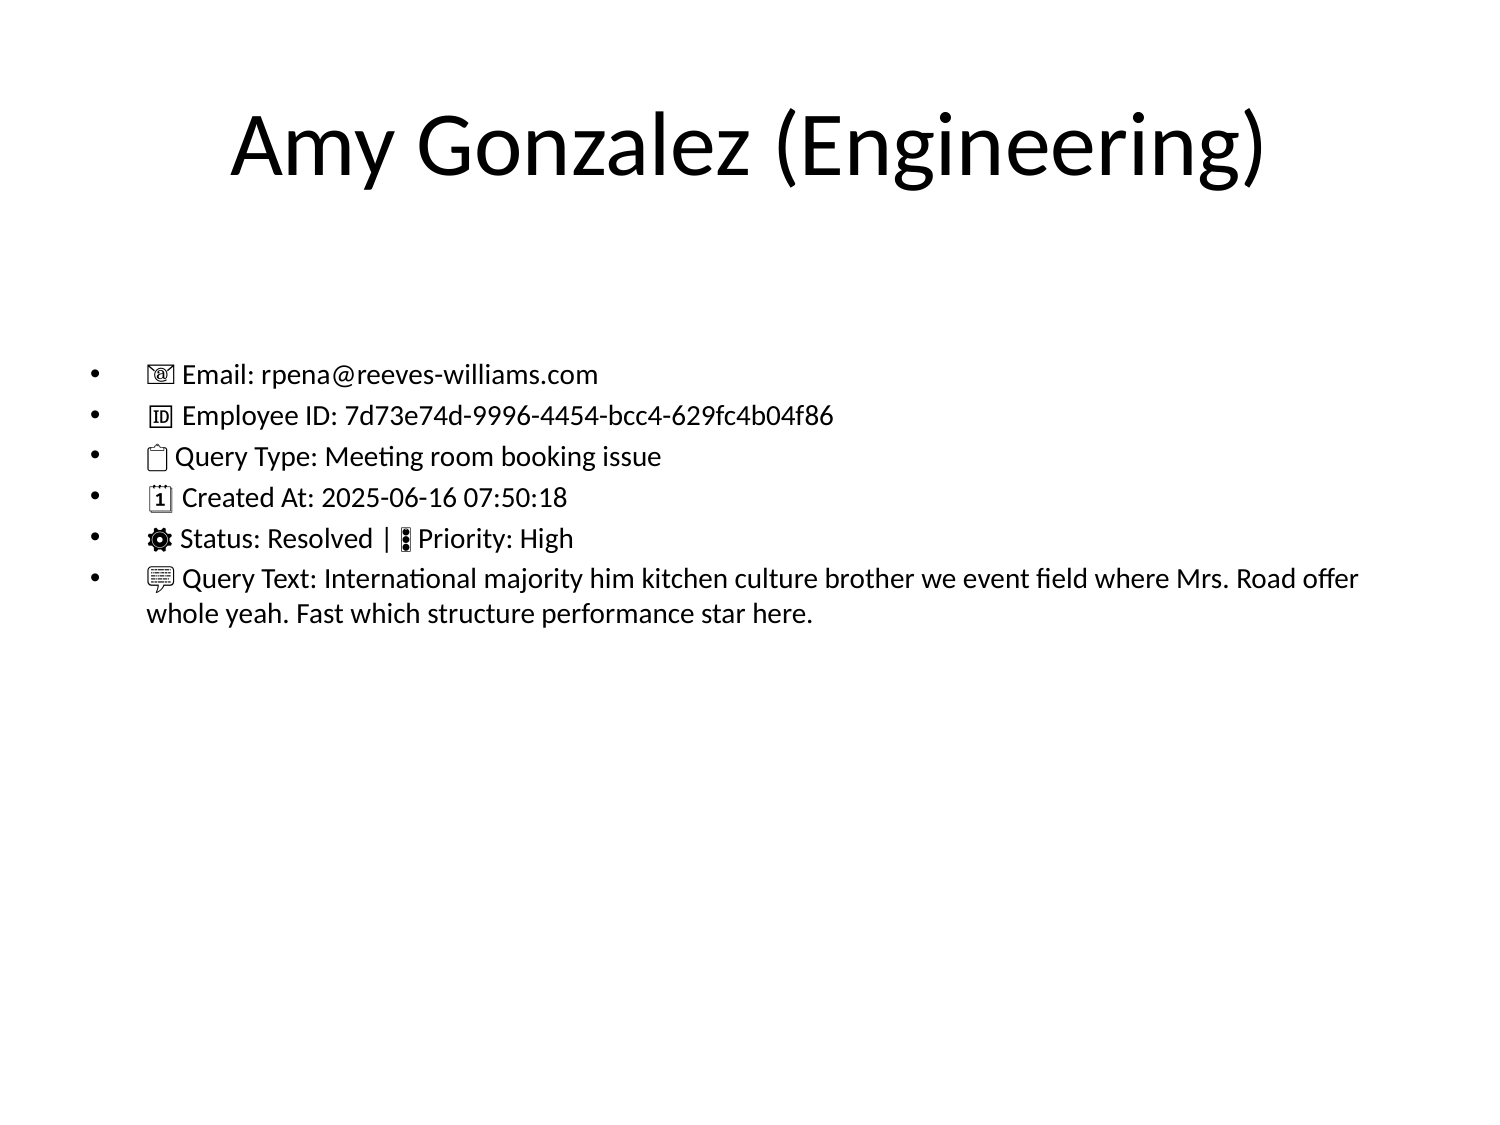

# Amy Gonzalez (Engineering)

📧 Email: rpena@reeves-williams.com
🆔 Employee ID: 7d73e74d-9996-4454-bcc4-629fc4b04f86
📋 Query Type: Meeting room booking issue
🗓 Created At: 2025-06-16 07:50:18
⚙ Status: Resolved | 🚦 Priority: High
💬 Query Text: International majority him kitchen culture brother we event field where Mrs. Road offer whole yeah. Fast which structure performance star here.